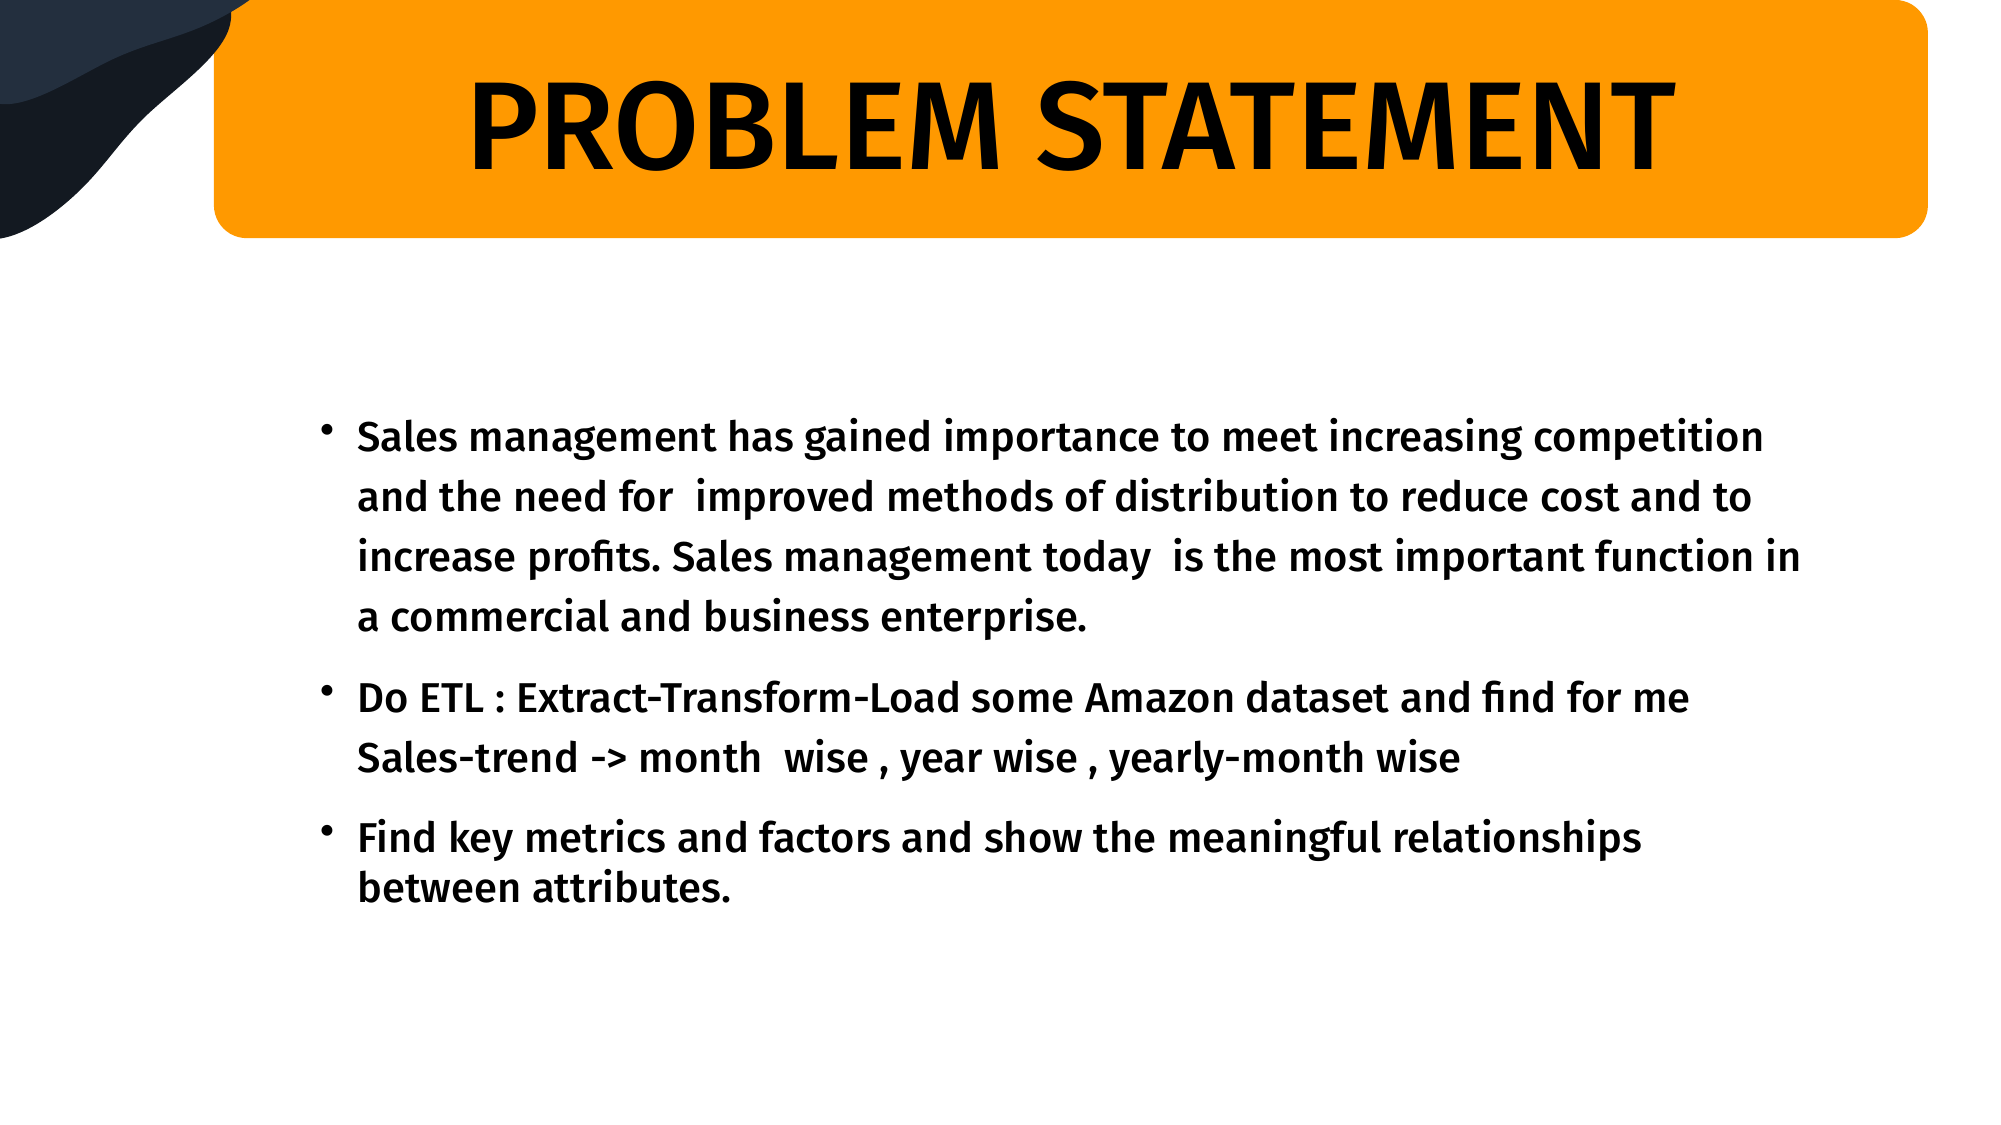

PROBLEM STATEMENT

Sales management has gained importance to meet increasing competition and the need for  improved methods of distribution to reduce cost and to increase profits. Sales management today  is the most important function in a commercial and business enterprise.
Do ETL : Extract-Transform-Load some Amazon dataset and find for me Sales-trend -> month  wise , year wise , yearly-month wise
Find key metrics and factors and show the meaningful relationships between attributes.
Founder